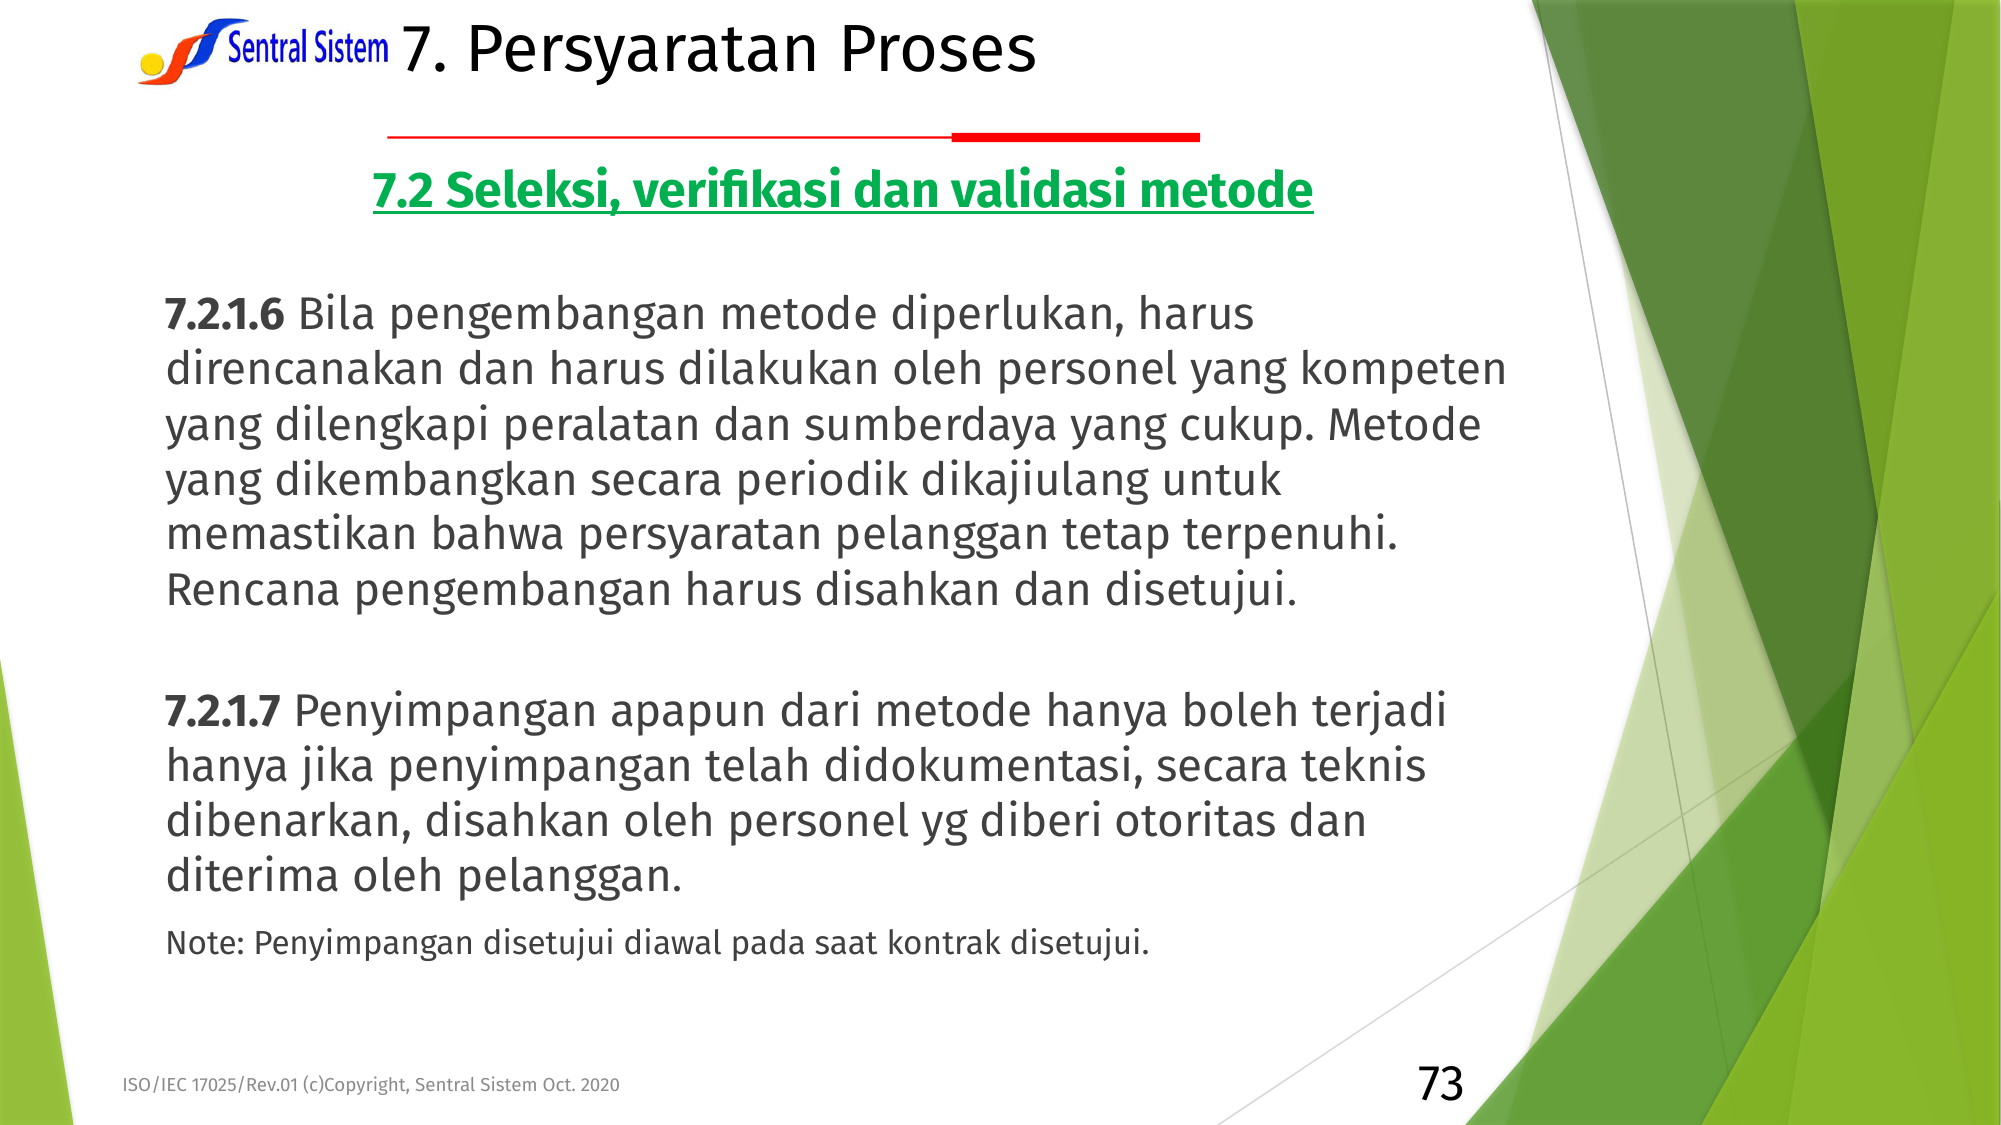

# 7. Persyaratan Proses

7.2 Seleksi, verifikasi dan validasi metode

7.2.1.6 Bila pengembangan metode diperlukan, harus direncanakan dan harus dilakukan oleh personel yang kompeten yang dilengkapi peralatan dan sumberdaya yang cukup. Metode yang dikembangkan secara periodik dikajiulang untuk memastikan bahwa persyaratan pelanggan tetap terpenuhi. Rencana pengembangan harus disahkan dan disetujui.

7.2.1.7 Penyimpangan apapun dari metode hanya boleh terjadi hanya jika penyimpangan telah didokumentasi, secara teknis dibenarkan, disahkan oleh personel yg diberi otoritas dan diterima oleh pelanggan.
Note: Penyimpangan disetujui diawal pada saat kontrak disetujui.

73
ISO/IEC 17025/Rev.01 (c)Copyright, Sentral Sistem Oct. 2020